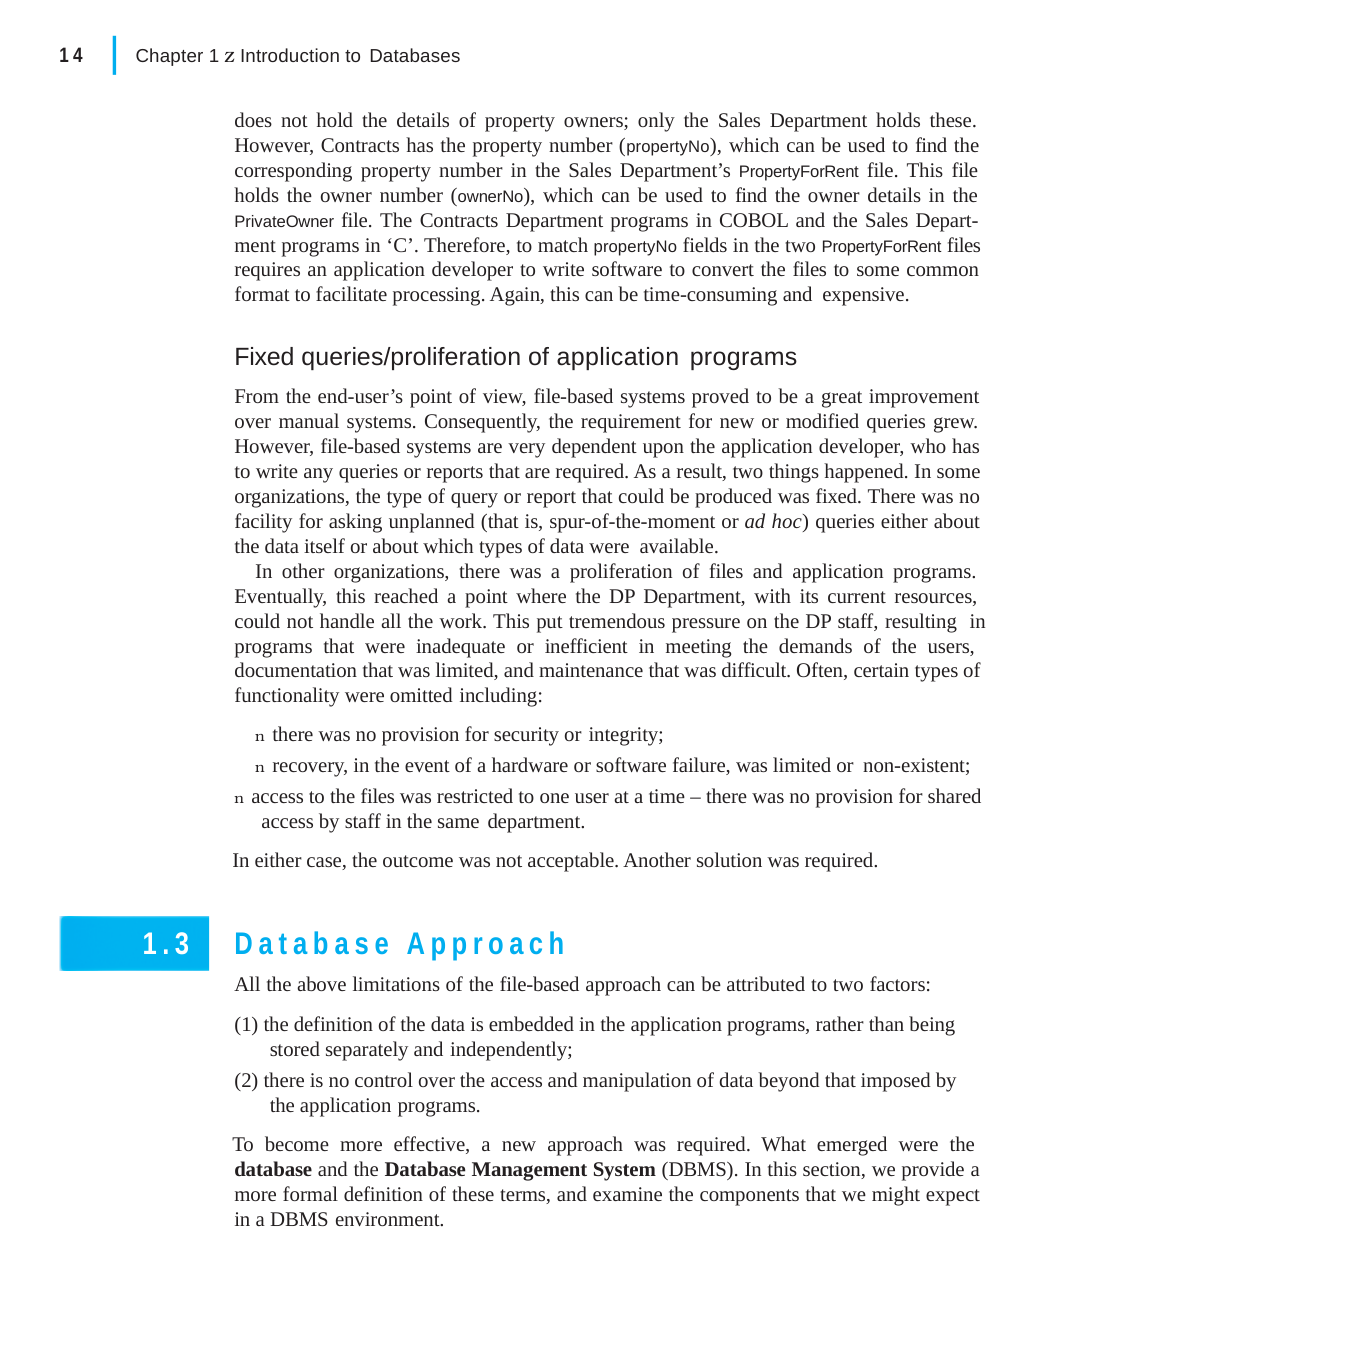

|
14
Chapter 1 z Introduction to Databases
does not hold the details of property owners; only the Sales Department holds these.  However, Contracts has the property number (propertyNo), which can be used to find the  corresponding property number in the Sales Department’s PropertyForRent file. This file  holds the owner number (ownerNo), which can be used to find the owner details in the  PrivateOwner file. The Contracts Department programs in COBOL and the Sales Depart-  ment programs in ‘C’. Therefore, to match propertyNo fields in the two PropertyForRent files  requires an application developer to write software to convert the files to some common  format to facilitate processing. Again, this can be time-consuming and expensive.

Fixed queries/proliferation of application programs
From the end-user’s point of view, file-based systems proved to be a great improvement  over manual systems. Consequently, the requirement for new or modified queries grew.  However, file-based systems are very dependent upon the application developer, who has  to write any queries or reports that are required. As a result, two things happened. In some  organizations, the type of query or report that could be produced was fixed. There was no  facility for asking unplanned (that is, spur-of-the-moment or ad hoc) queries either about  the data itself or about which types of data were available.
In other organizations, there was a proliferation of files and application programs.  Eventually, this reached a point where the DP Department, with its current resources,  could not handle all the work. This put tremendous pressure on the DP staff, resulting  in programs that were inadequate or inefficient in meeting the demands of the users,  documentation that was limited, and maintenance that was difficult. Often, certain types of  functionality were omitted including:
n there was no provision for security or integrity;
n recovery, in the event of a hardware or software failure, was limited or non-existent;
n access to the files was restricted to one user at a time – there was no provision for shared  access by staff in the same department.
In either case, the outcome was not acceptable. Another solution was required.
Database Approach
All the above limitations of the file-based approach can be attributed to two factors:
(1) the definition of the data is embedded in the application programs, rather than being  stored separately and independently;
(2) there is no control over the access and manipulation of data beyond that imposed by  the application programs.
To become more effective, a new approach was required. What emerged were the  database and the Database Management System (DBMS). In this section, we provide a  more formal definition of these terms, and examine the components that we might expect  in a DBMS environment.

1.3